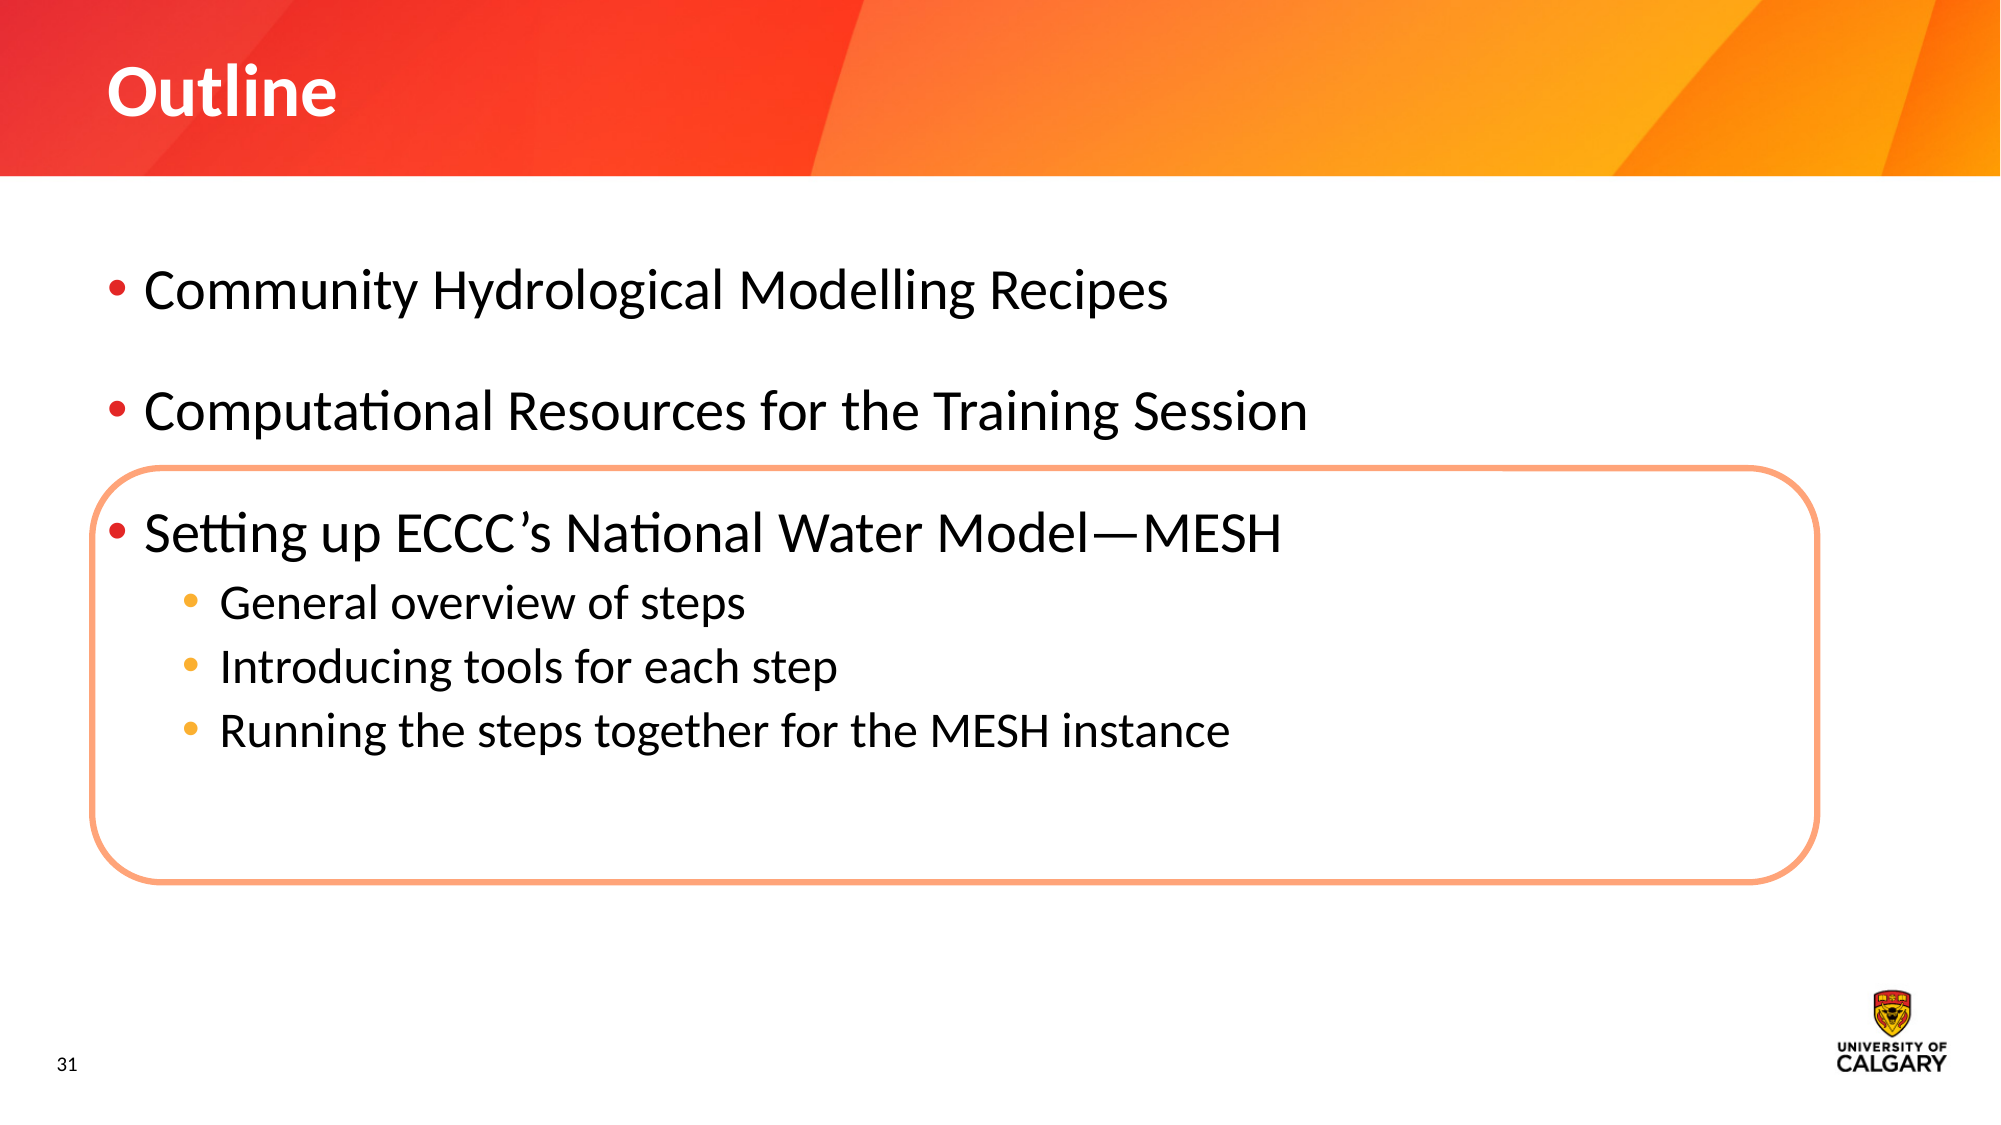

# Outline
Community Hydrological Modelling Recipes

Computational Resources for the Training Session

Setting up ECCC’s National Water Model—MESH
General overview of steps
Introducing tools for each step
Running the steps together for the MESH instance

31